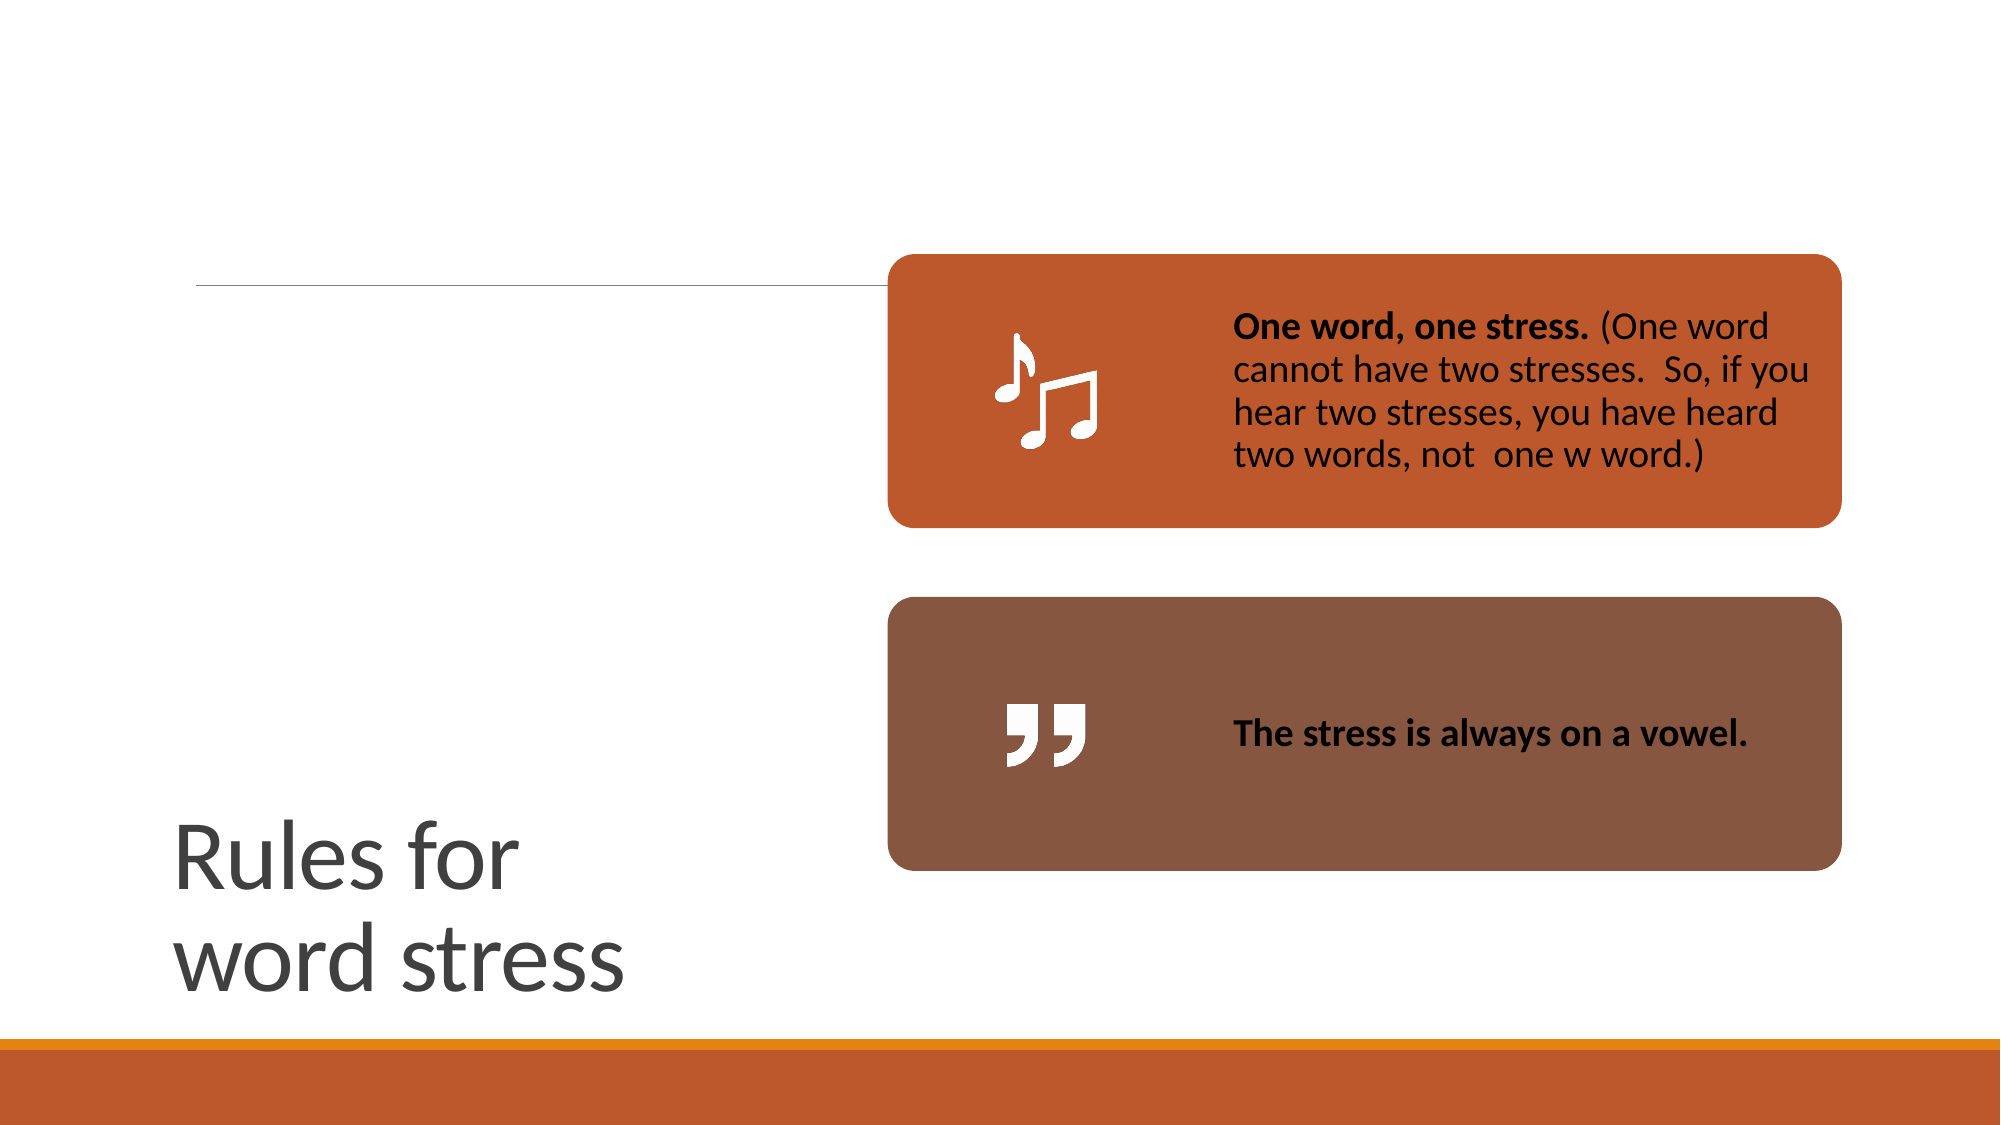

# Rules for word stress
One word, one stress. (One word cannot have two stresses.  So, if you hear two stresses, you have heard two words, not  one w word.)
The stress is always on a vowel.